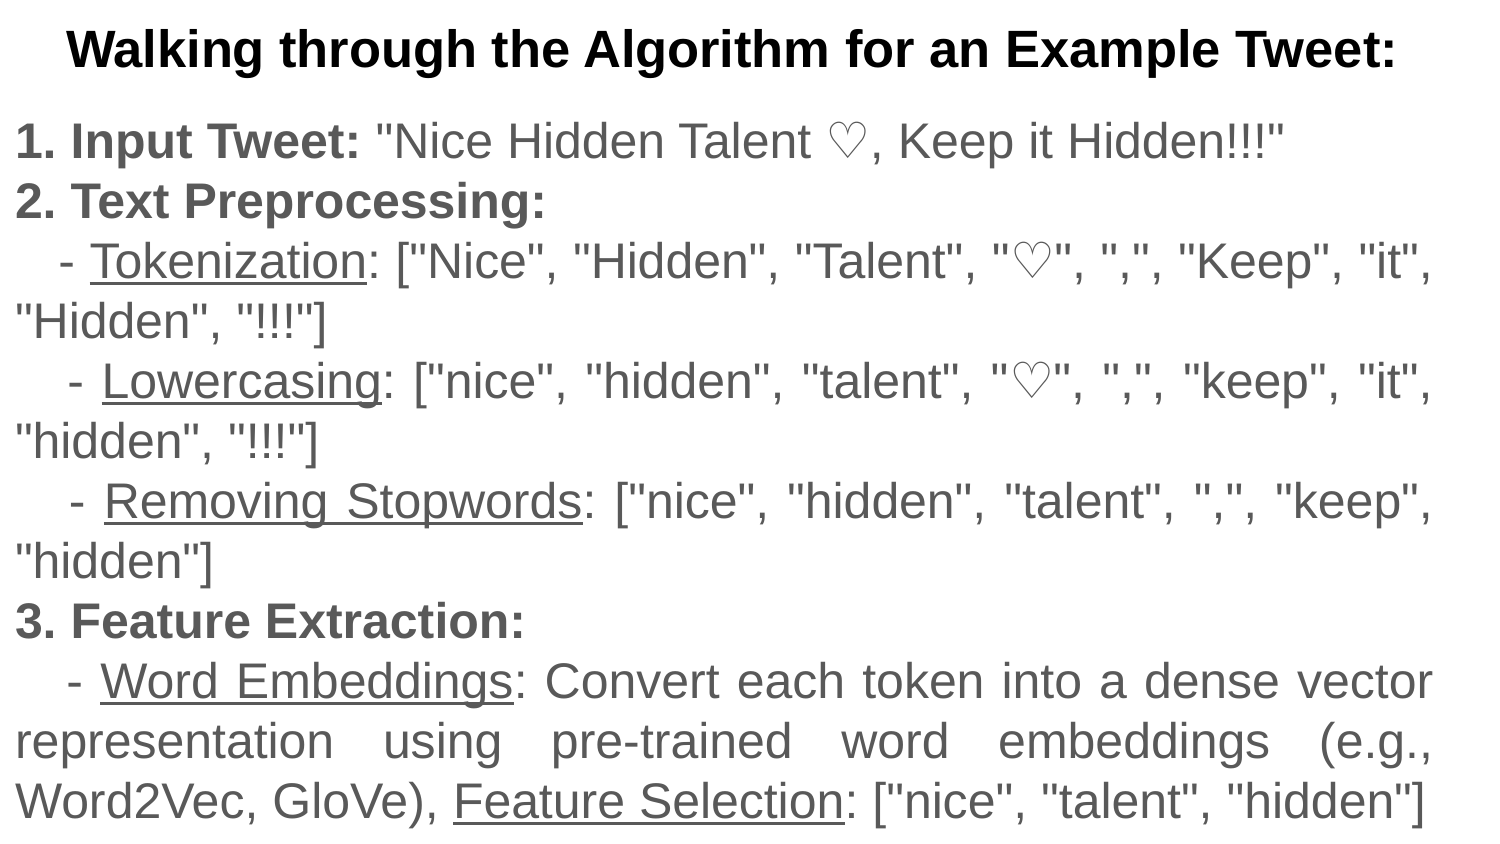

# Walking through the Algorithm for an Example Tweet:
1. Input Tweet: "Nice Hidden Talent ♡, Keep it Hidden!!!"
2. Text Preprocessing:
   - Tokenization: ["Nice", "Hidden", "Talent", "♡", ",", "Keep", "it", "Hidden", "!!!"]
   - Lowercasing: ["nice", "hidden", "talent", "♡", ",", "keep", "it", "hidden", "!!!"]
   - Removing Stopwords: ["nice", "hidden", "talent", ",", "keep", "hidden"]
3. Feature Extraction:
   - Word Embeddings: Convert each token into a dense vector representation using pre-trained word embeddings (e.g., Word2Vec, GloVe), Feature Selection: ["nice", "talent", "hidden"]